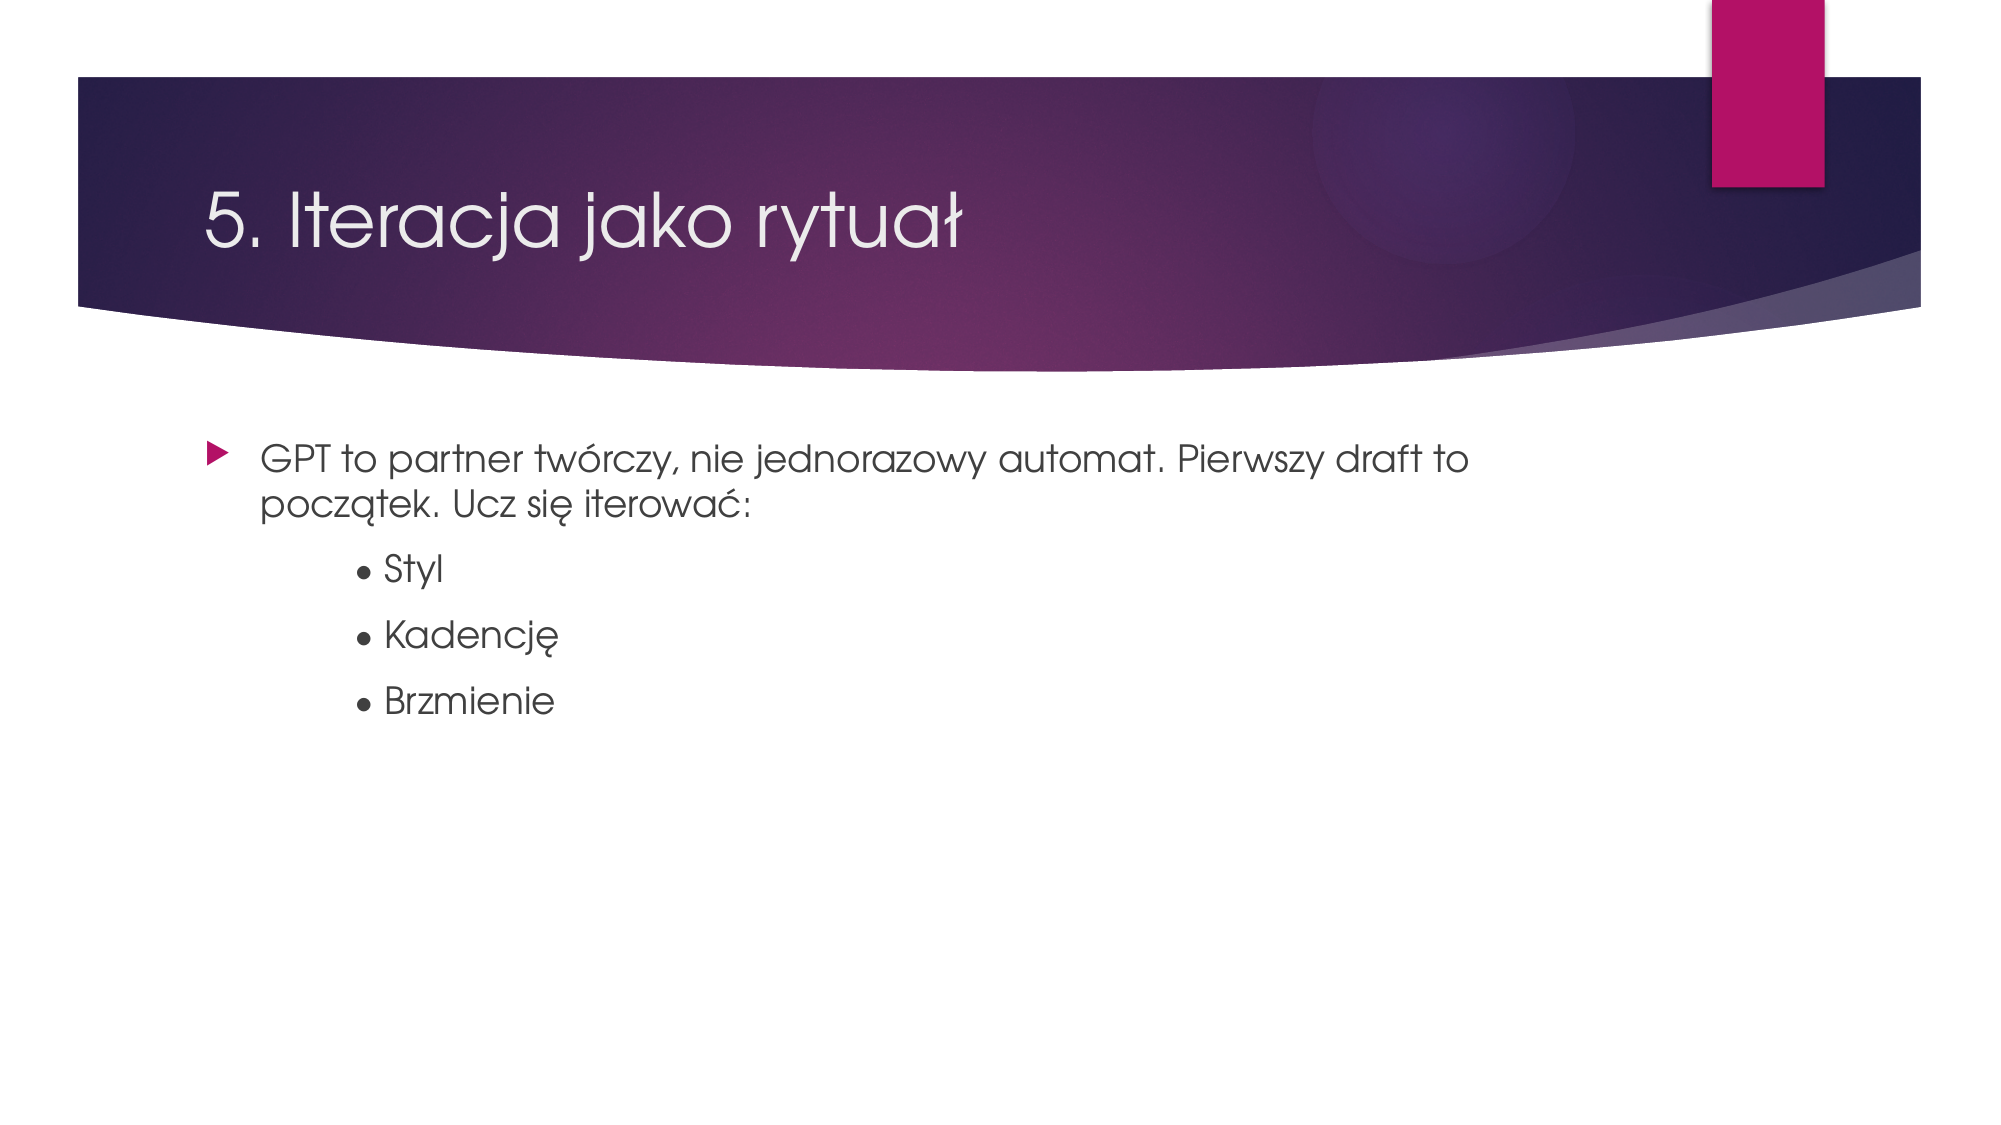

# 5. Iteracja jako rytuał
GPT to partner twórczy, nie jednorazowy automat. Pierwszy draft to początek. Ucz się iterować:
	• Styl
	• Kadencję
	• Brzmienie